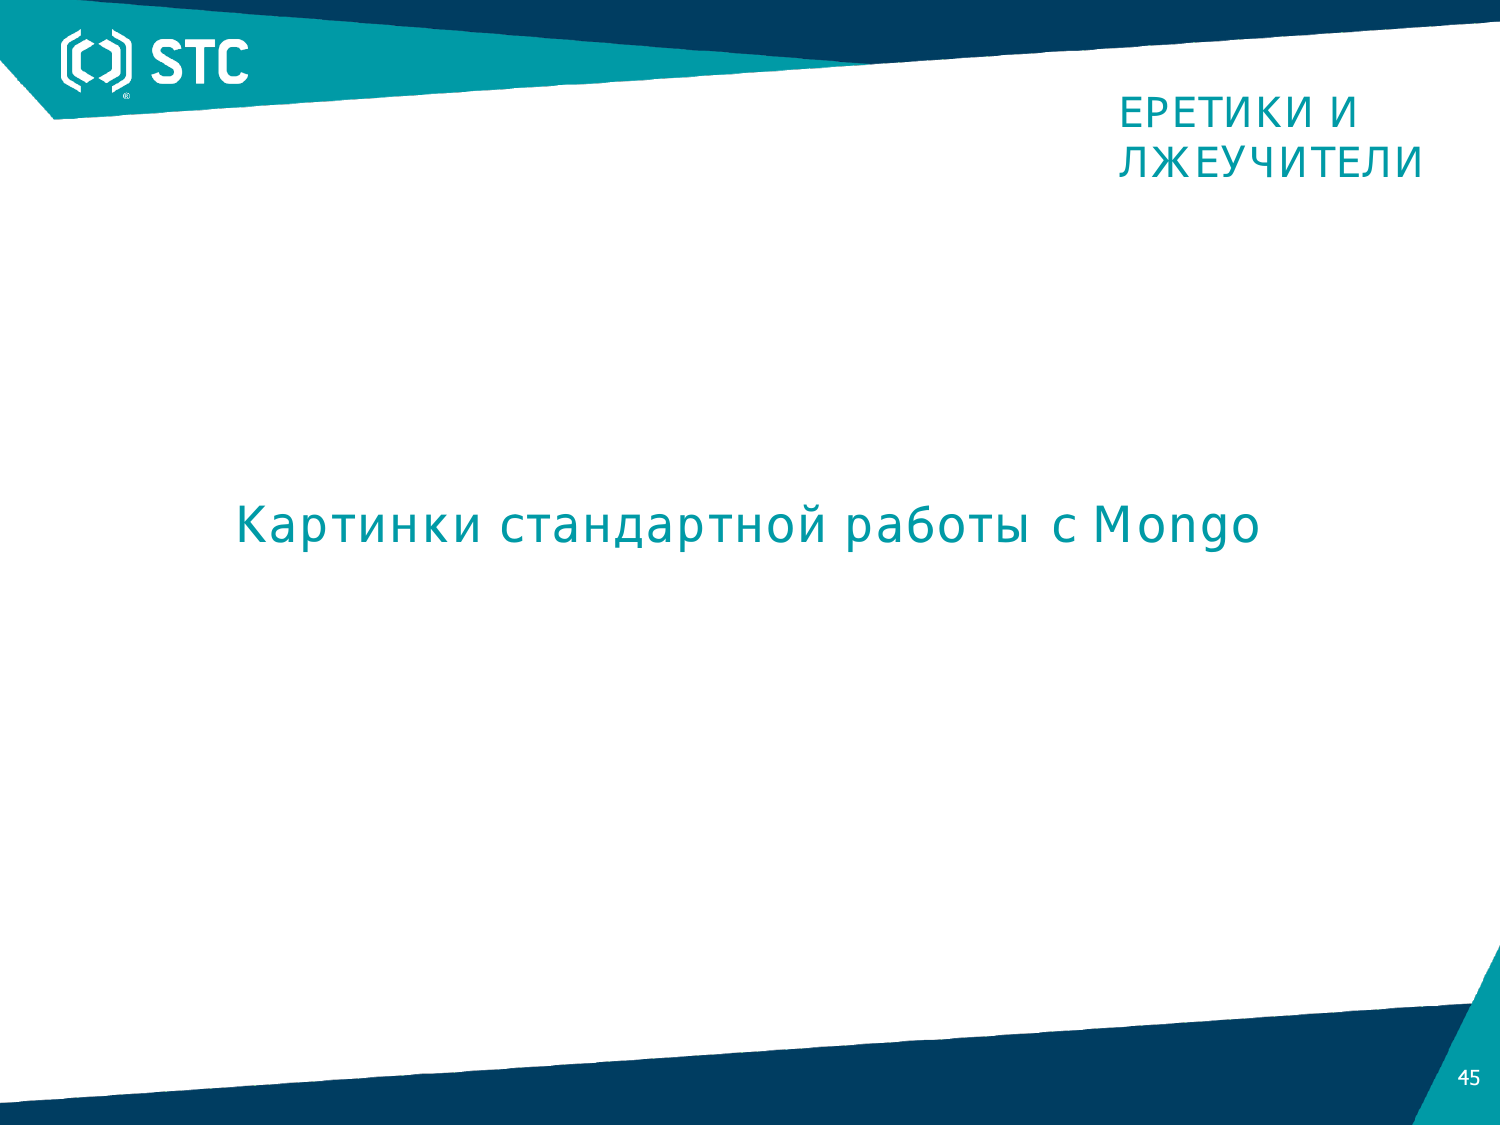

ЕРЕТИКИ И ЛЖЕУЧИТЕЛИ
Картинки стандартной работы с Mongo